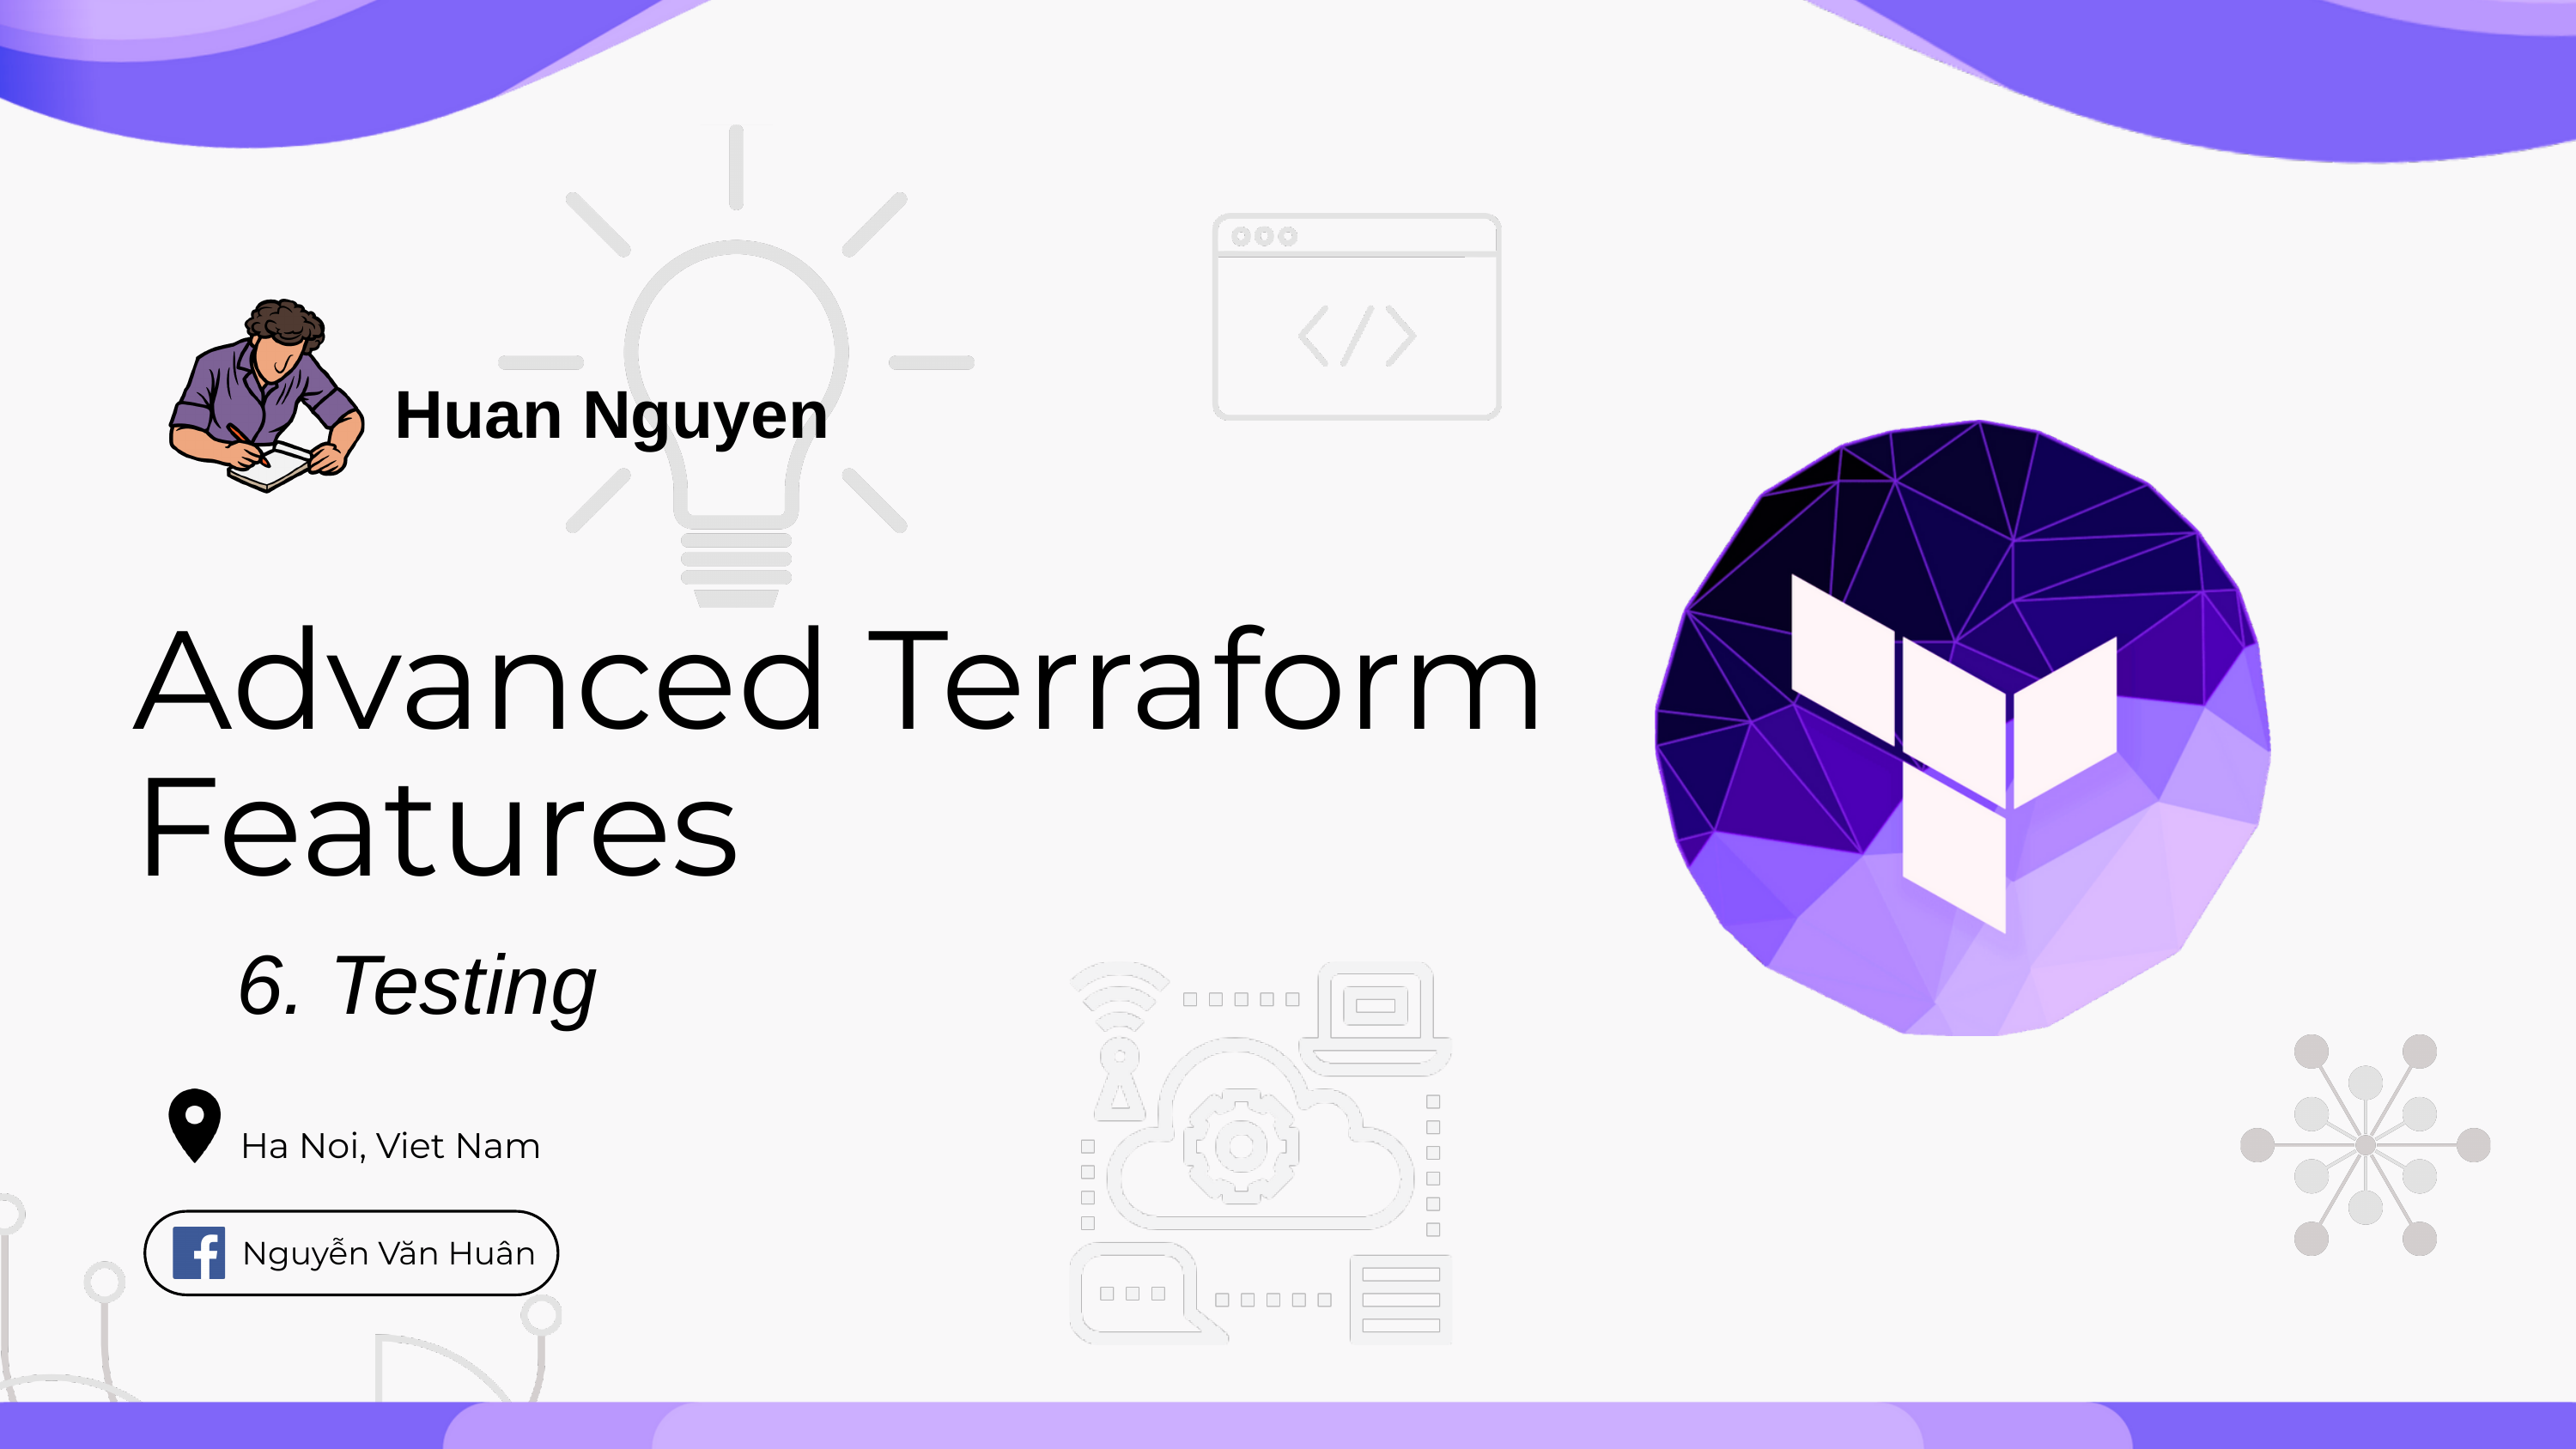

Huan Nguyen

Advanced Terraform Features
6. Testing

Ha Noi, Viet Nam

         Nguyễn Văn Huân